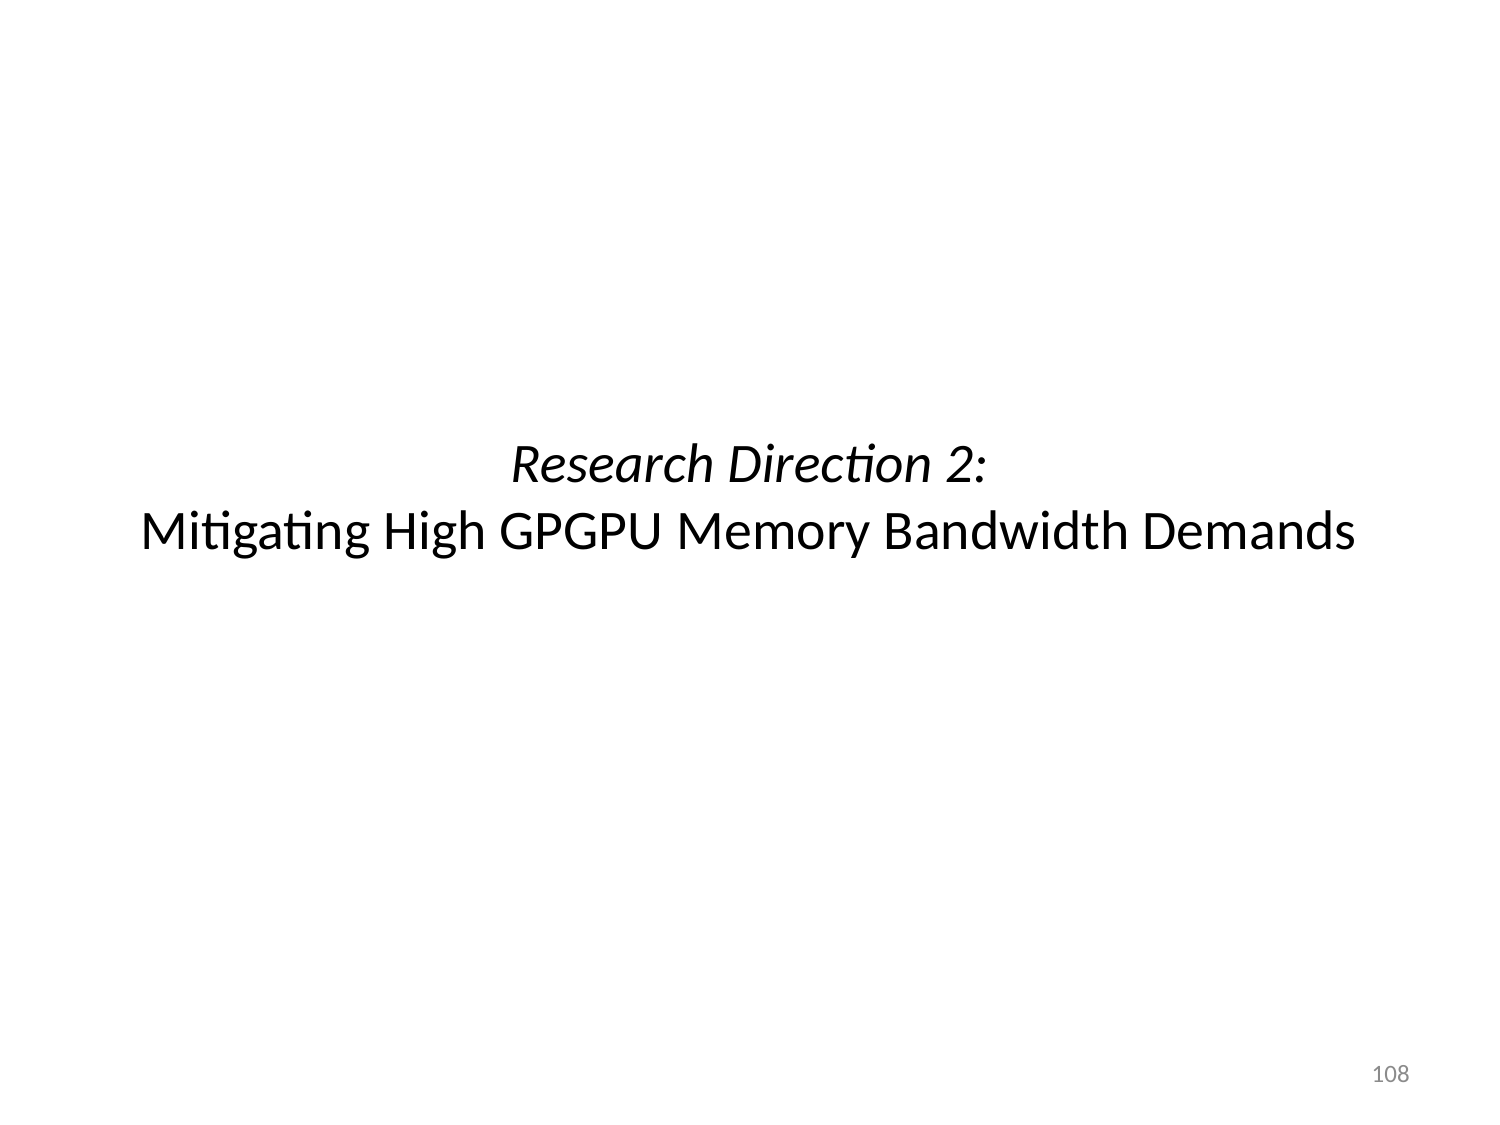

# Research Direction 2: Mitigating High GPGPU Memory Bandwidth Demands
108